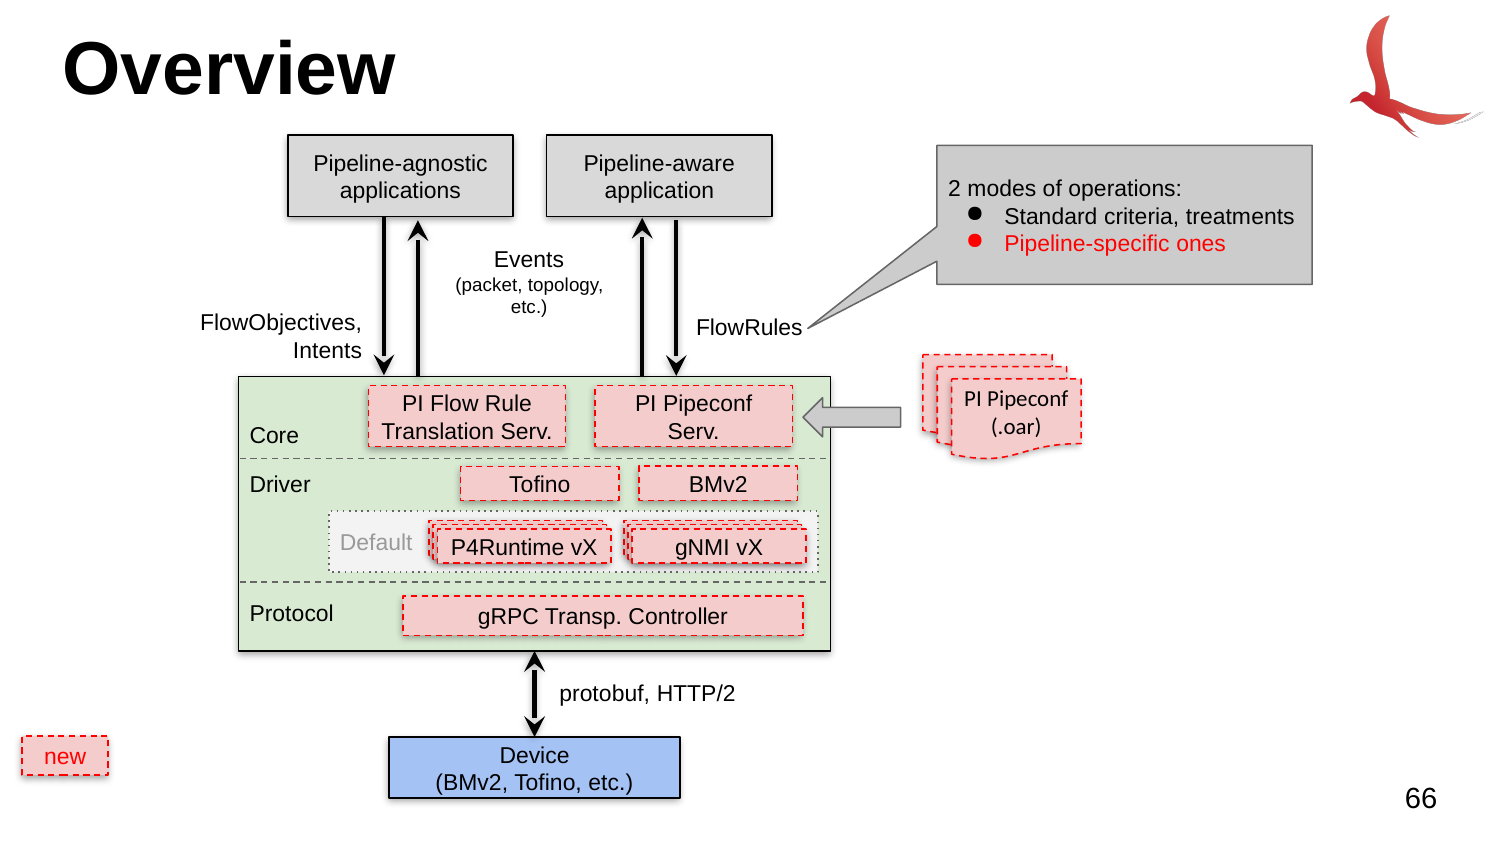

# Overview
Pipeline-agnostic
applications
Pipeline-aware
application
2 modes of operations:
Standard criteria, treatments
Pipeline-specific ones
Events
(packet, topology,
etc.)
FlowObjectives, Intents
FlowRules

PI Pipeconf
(.oar)
PI Flow Rule Translation Serv.
PI Pipeconf Serv.

Core
Driver
BMv2
Tofino
Default
gNMI vX
P4Runtime vX
gNMI vX
P4Runtime vX
gNMI vX
P4Runtime vX
Protocol
gRPC Transp. Controller
protobuf, HTTP/2
new
Device
(BMv2, Tofino, etc.)
66